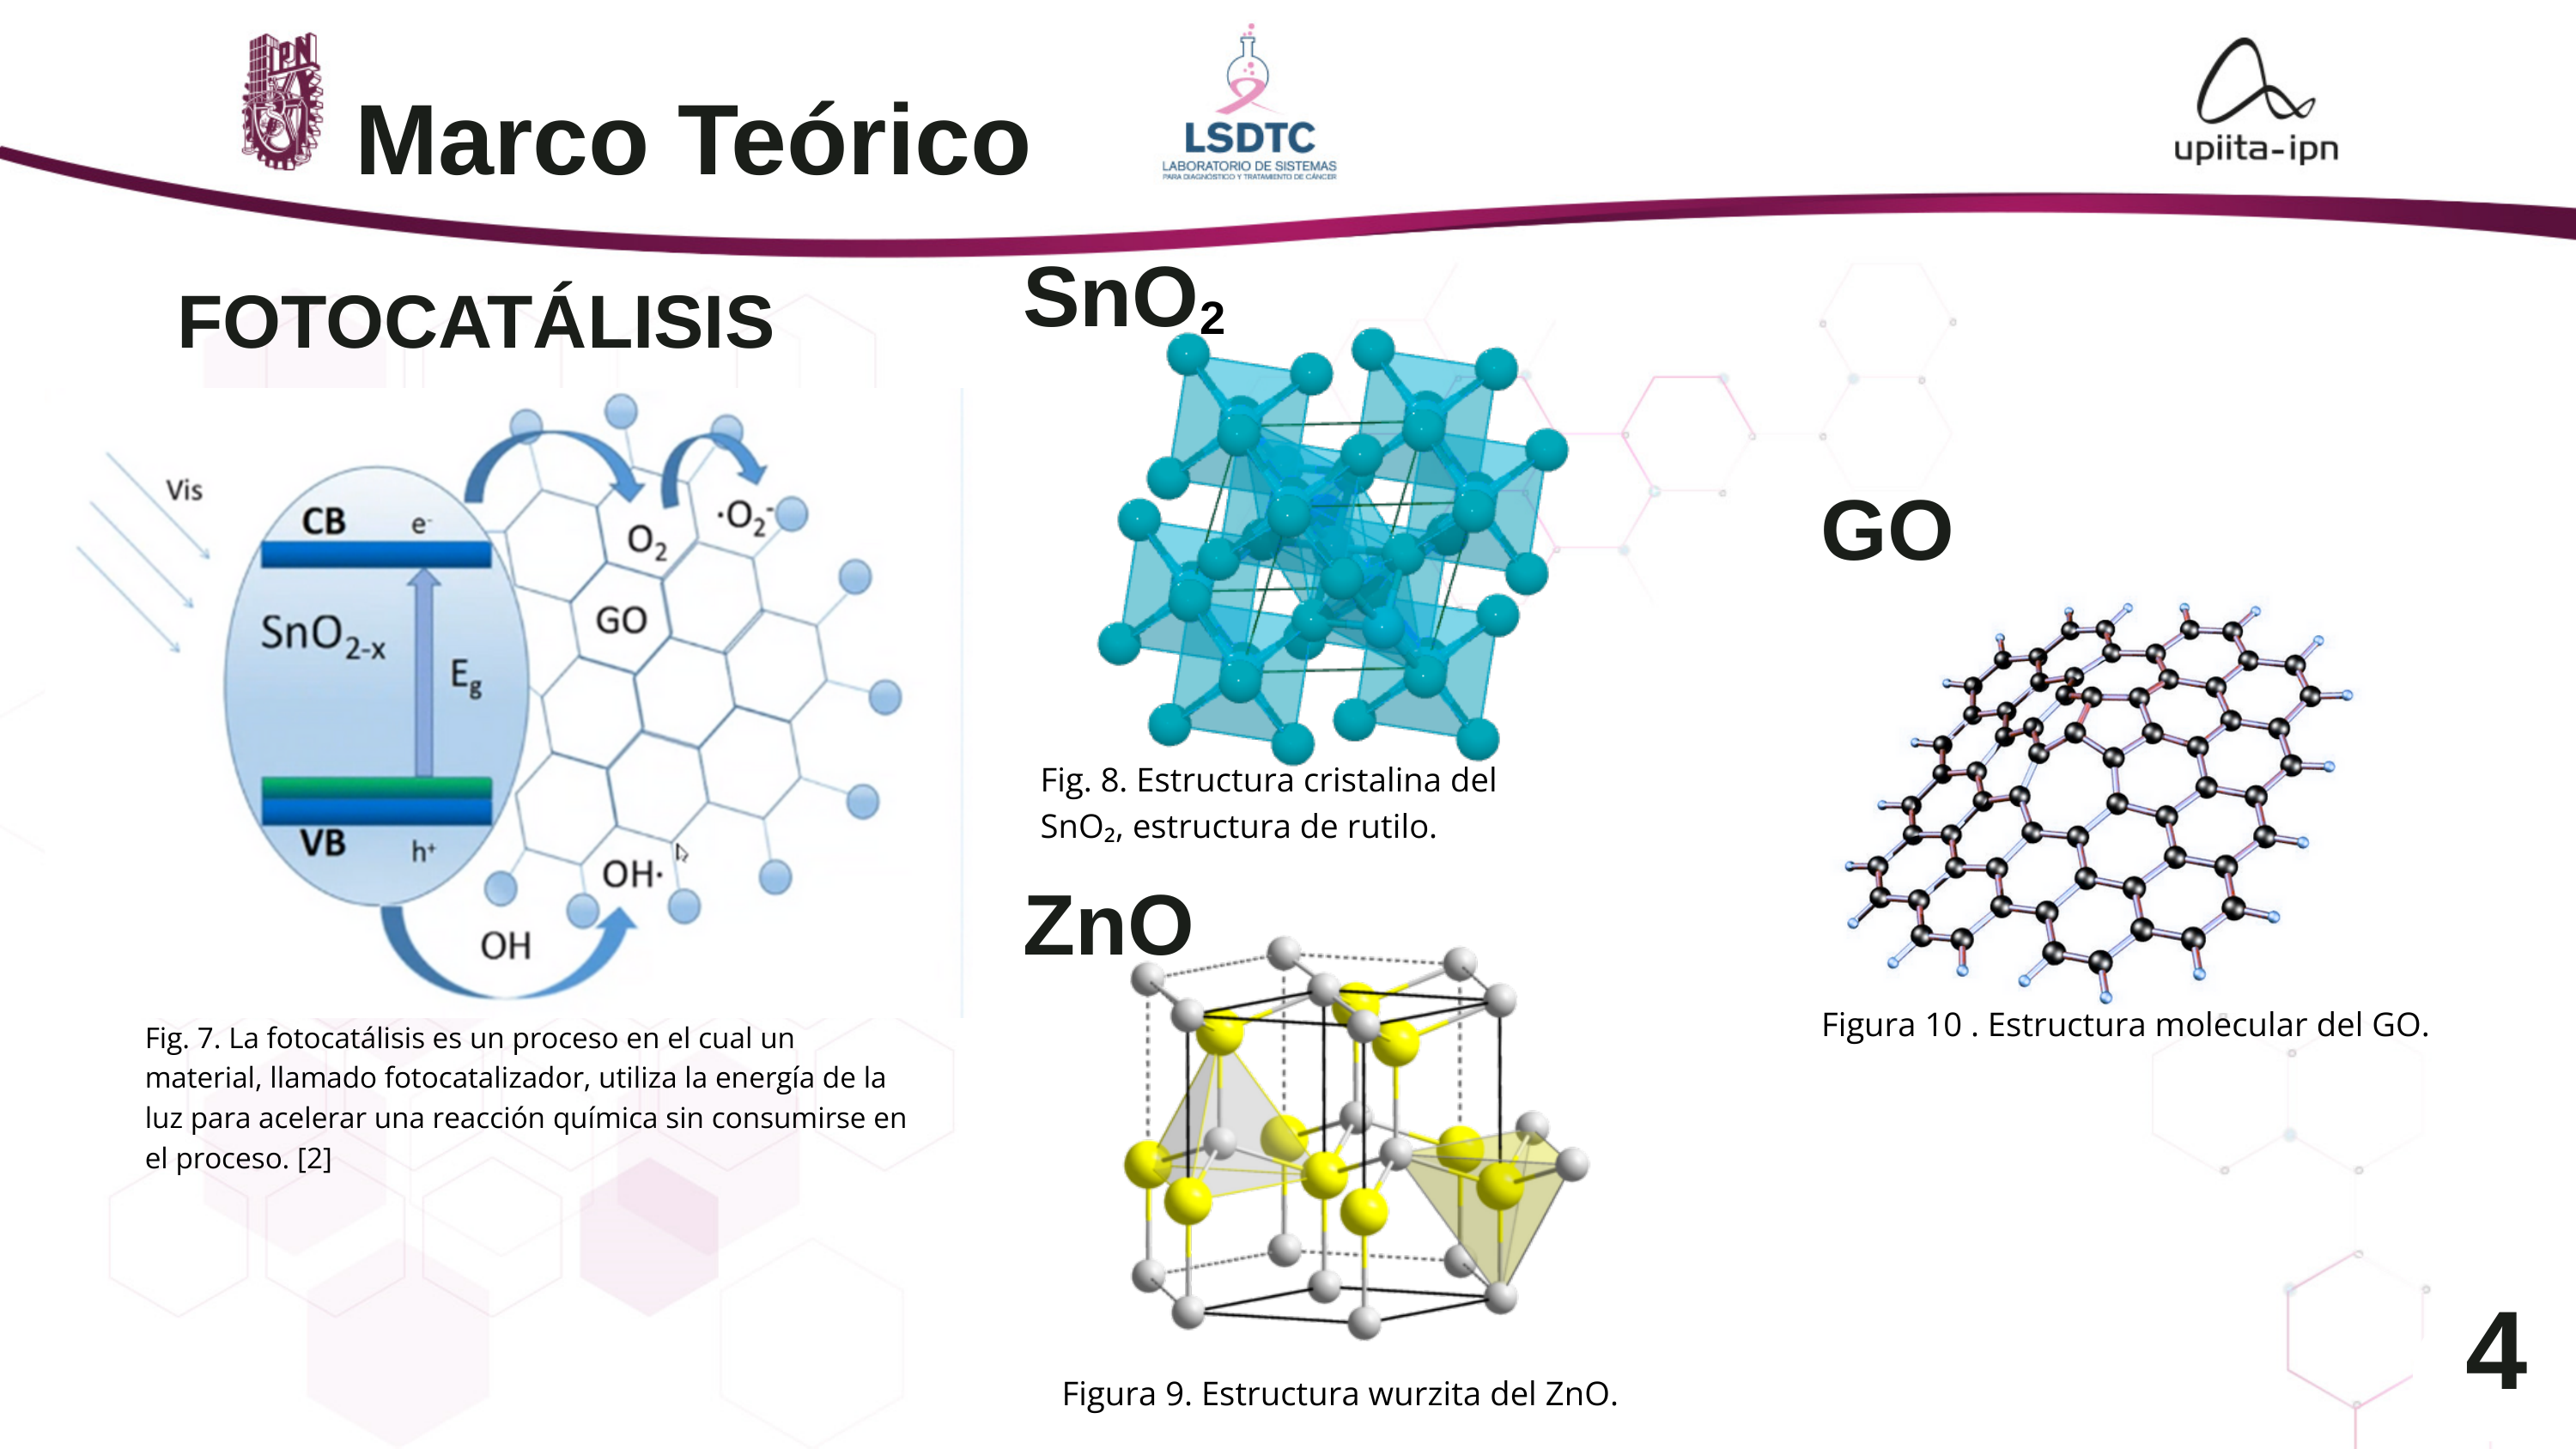

Marco Teórico
SnO
FOTOCATÁLISIS
2

GO

Fig. 8. Estructura cristalina del SnO₂, estructura de rutilo.
ZnO

Figura 10 . Estructura molecular del GO.
Fig. 7. La fotocatálisis es un proceso en el cual un material, llamado fotocatalizador, utiliza la energía de la luz para acelerar una reacción química sin consumirse en el proceso. [2]
4

Figura 9. Estructura wurzita del ZnO.